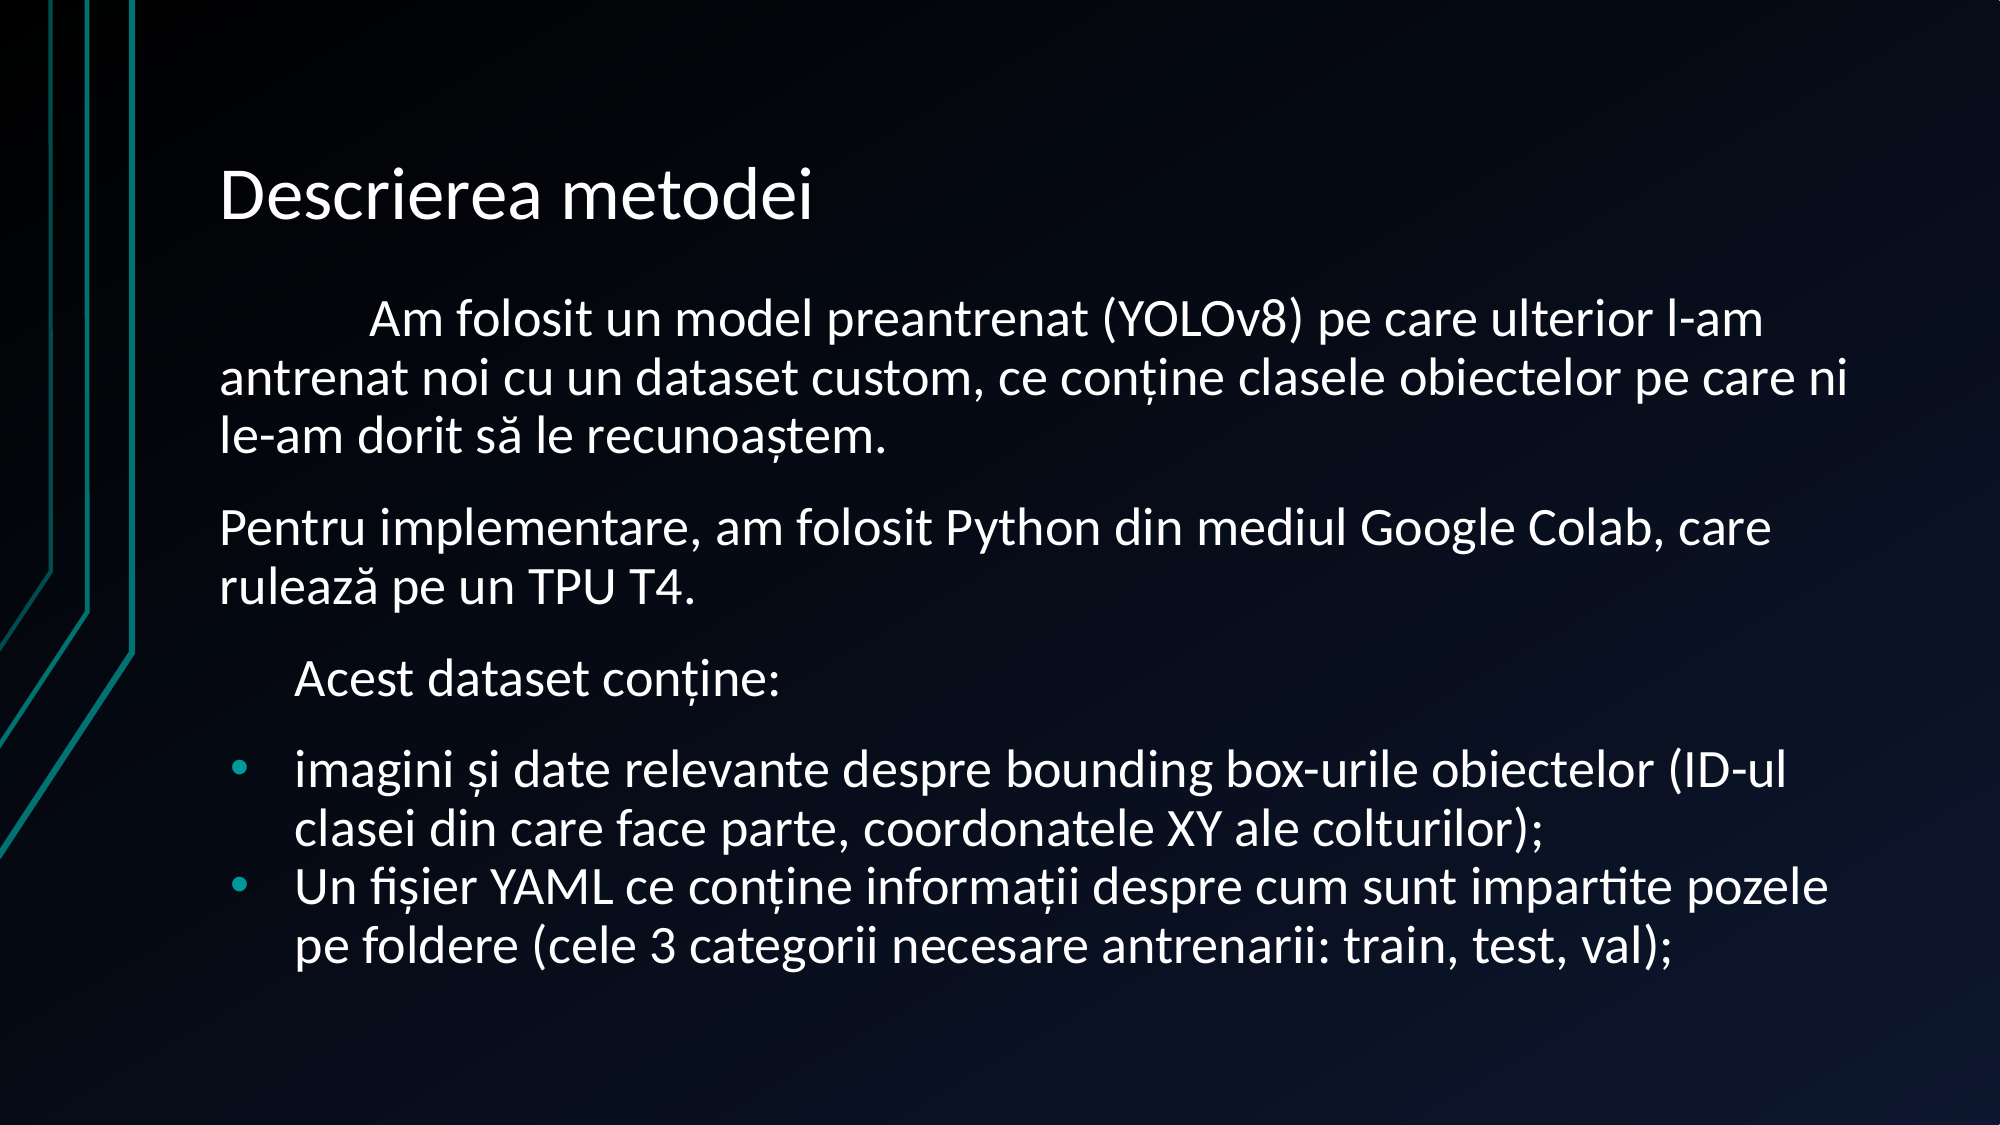

# Descrierea metodei
	Am folosit un model preantrenat (YOLOv8) pe care ulterior l-am antrenat noi cu un dataset custom, ce conține clasele obiectelor pe care ni le-am dorit să le recunoaștem.
Pentru implementare, am folosit Python din mediul Google Colab, care rulează pe un TPU T4.
Acest dataset conține:
imagini și date relevante despre bounding box-urile obiectelor (ID-ul clasei din care face parte, coordonatele XY ale colturilor);
Un fișier YAML ce conține informații despre cum sunt impartite pozele pe foldere (cele 3 categorii necesare antrenarii: train, test, val);